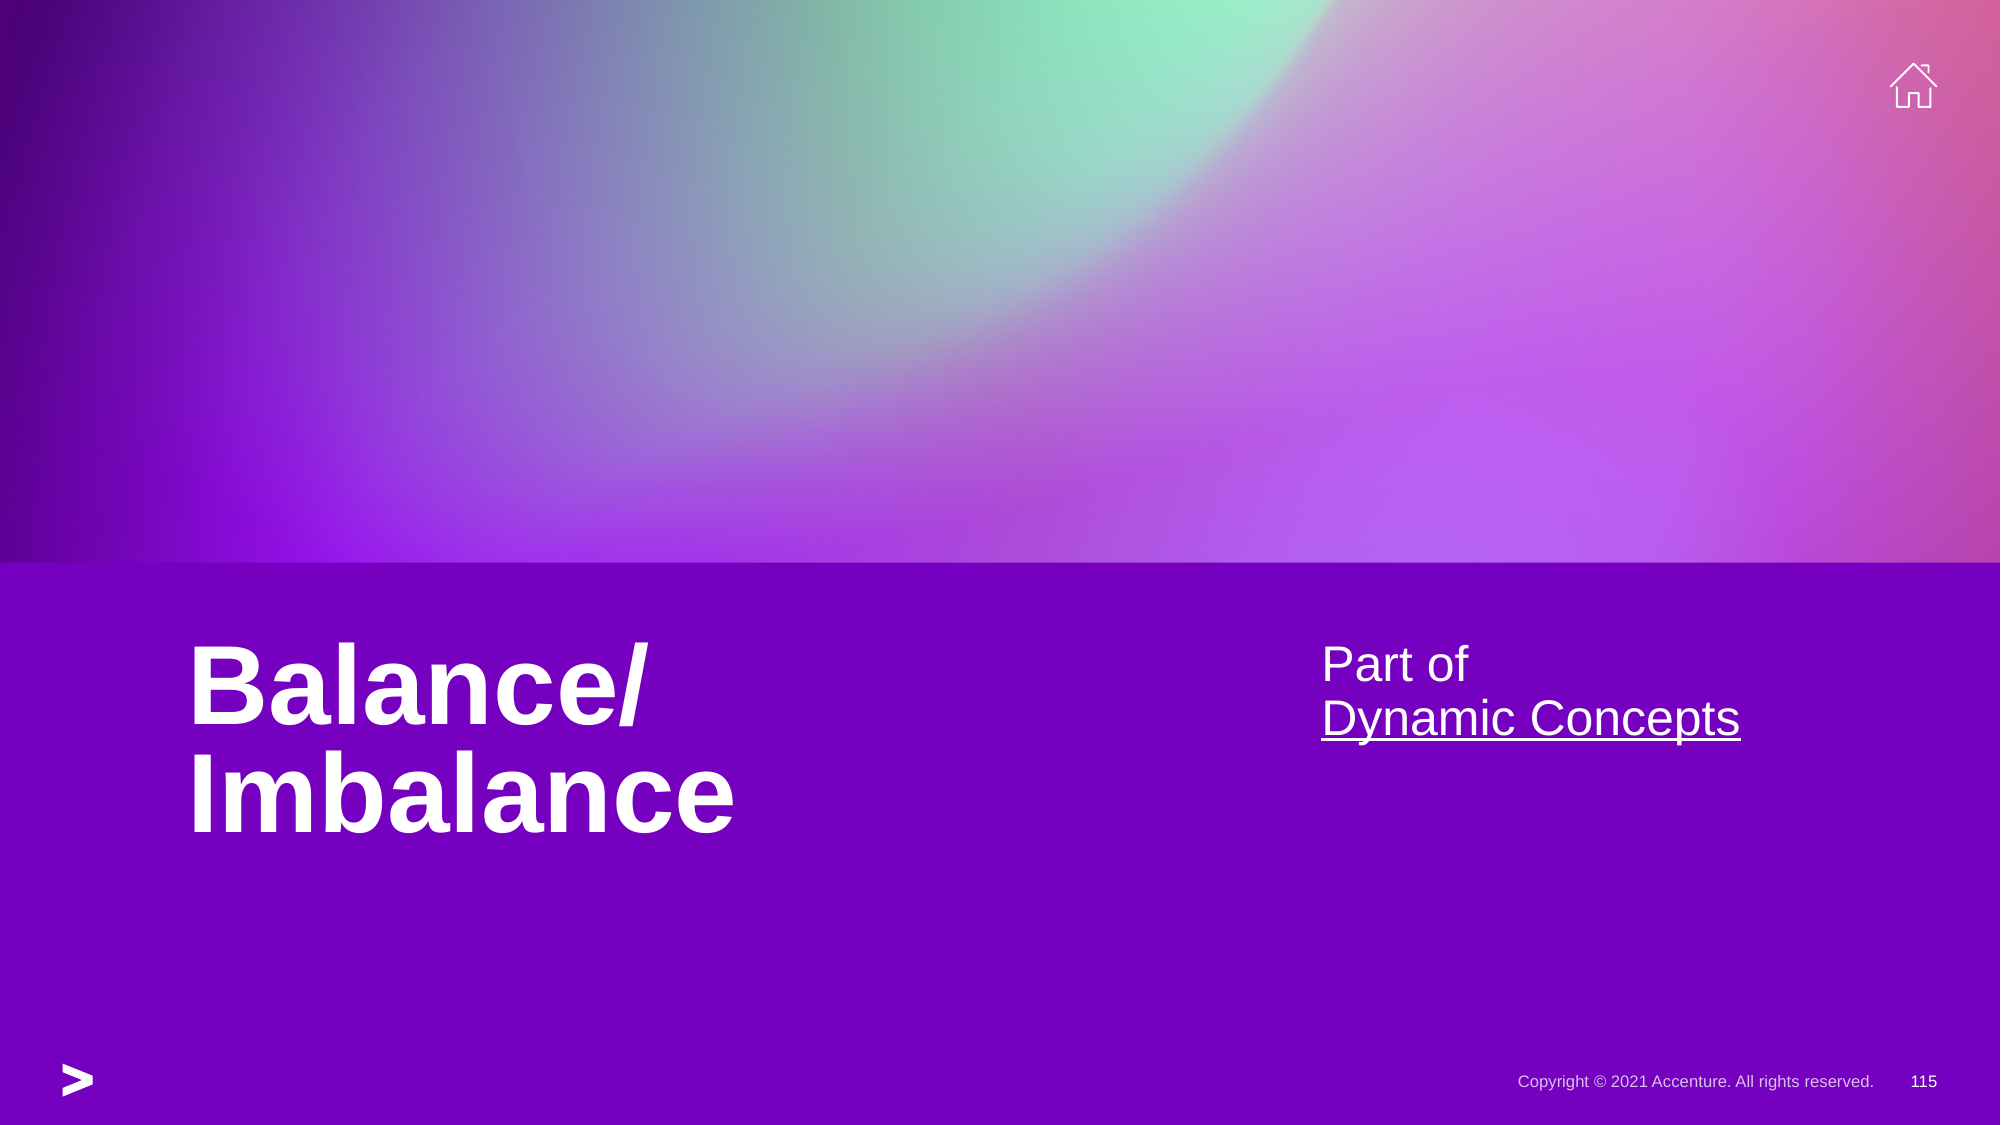

Part of
Dynamic Concepts
# Balance/ Imbalance
Copyright © 2021 Accenture. All rights reserved.
115